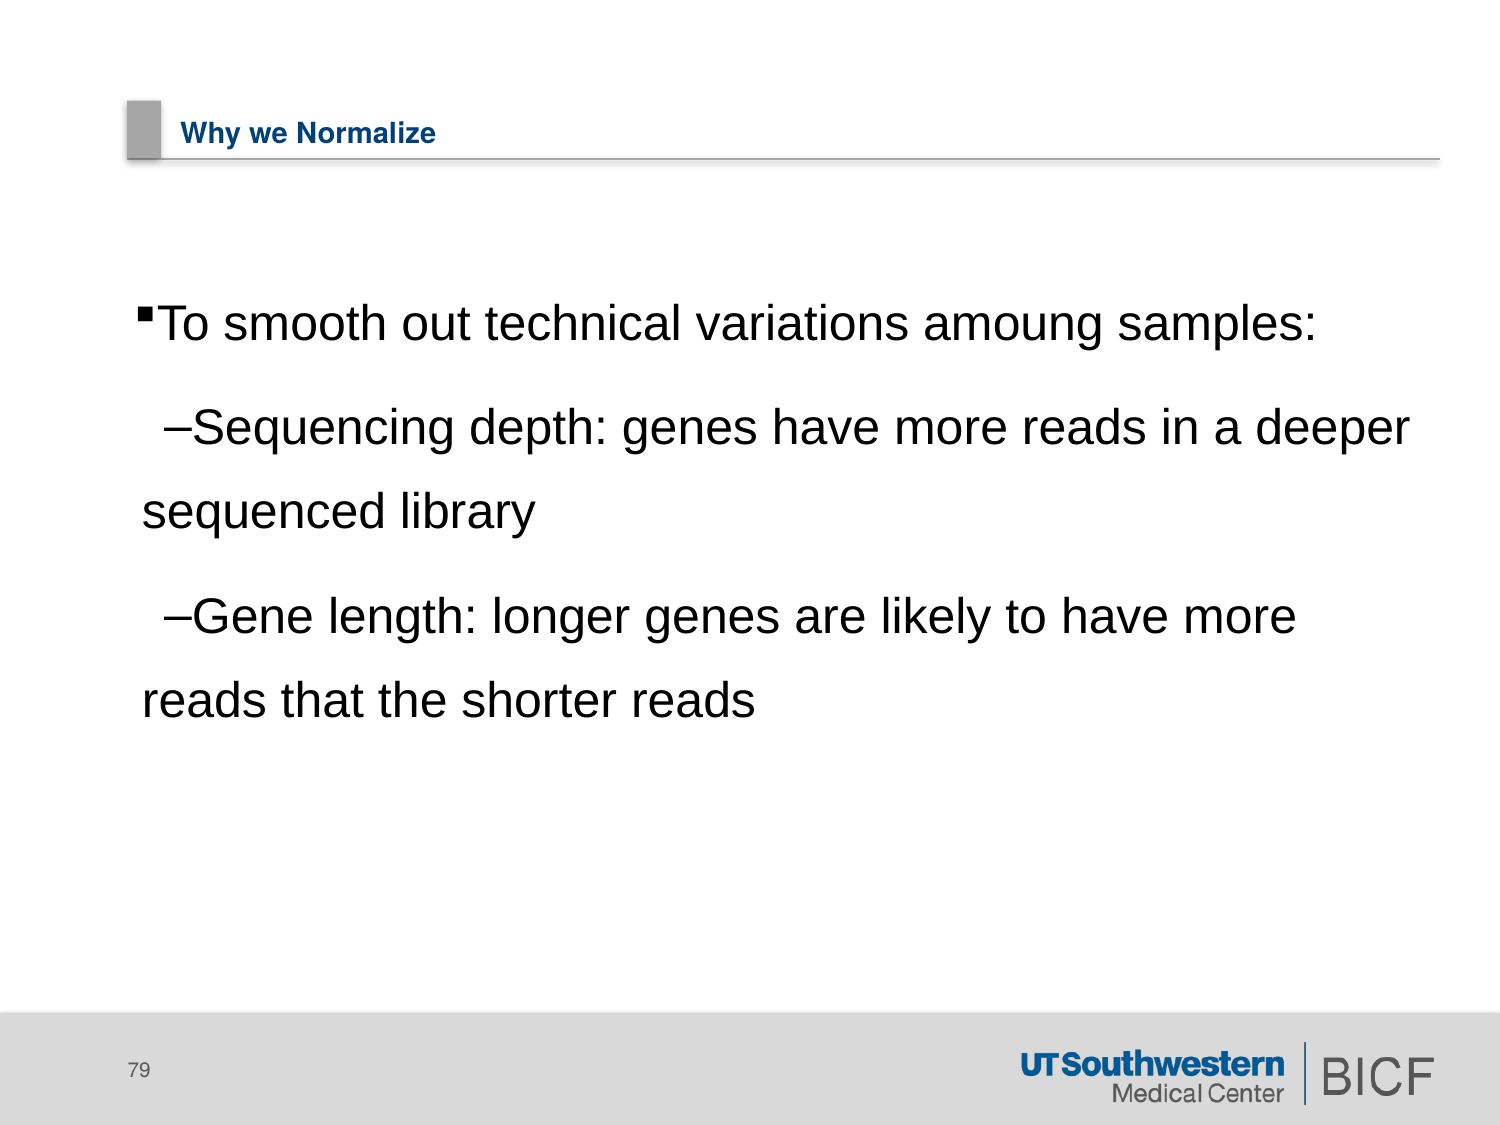

# Why we Normalize
To smooth out technical variations amoung samples:
Sequencing depth: genes have more reads in a deeper sequenced library
Gene length: longer genes are likely to have more reads that the shorter reads
79